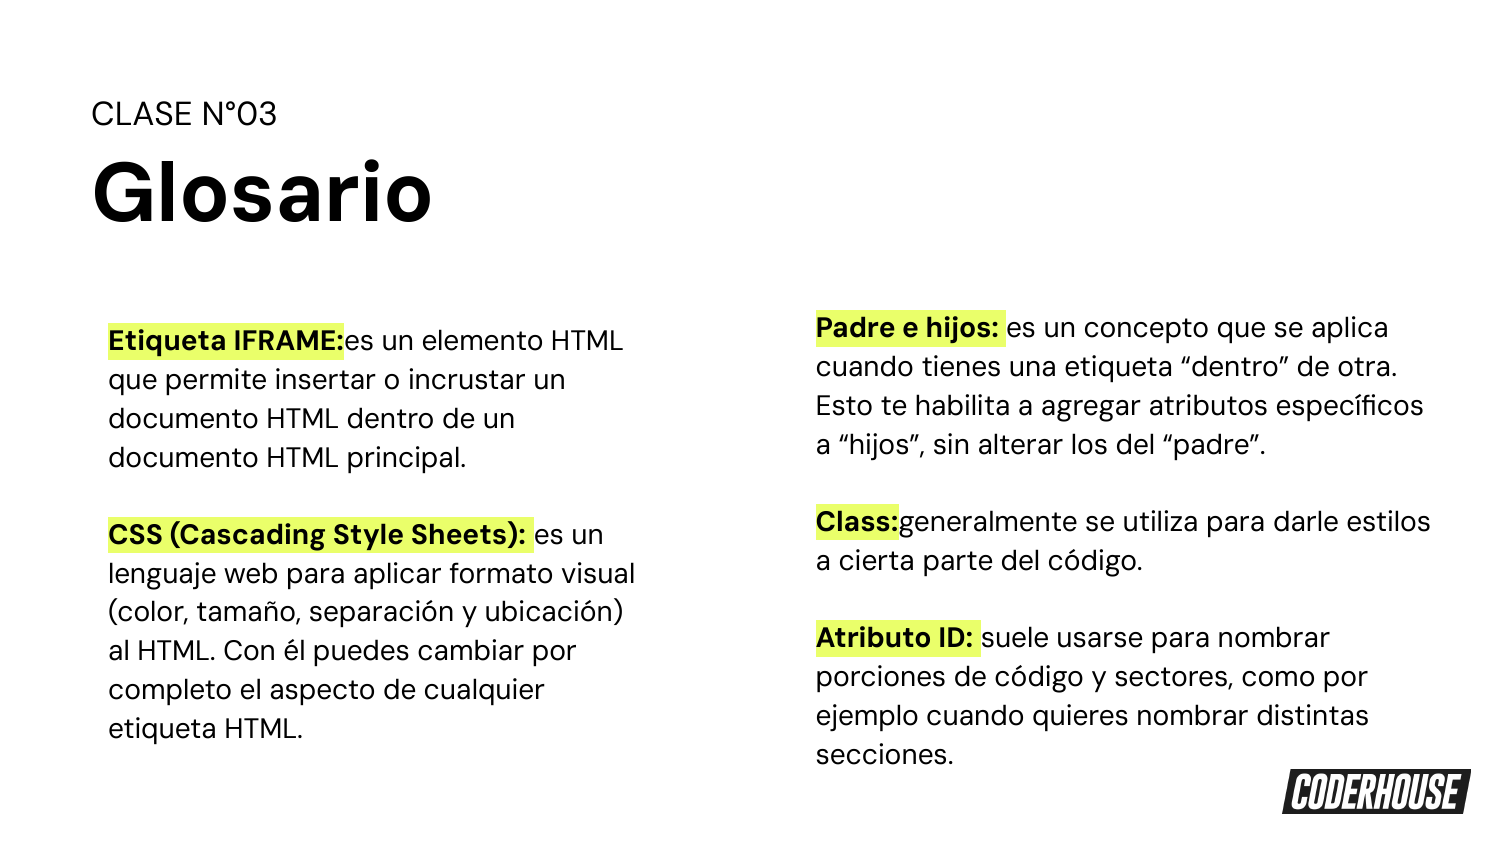

CLASE N°03
Glosario

Padre e hijos: es un concepto que se aplica cuando tienes una etiqueta “dentro” de otra.  Esto te habilita a agregar atributos específicos a “hijos”, sin alterar los del “padre”.

Class:generalmente se utiliza para darle estilos a cierta parte del código.

Atributo ID: suele usarse para nombrar porciones de código y sectores, como por ejemplo cuando quieres nombrar distintas secciones.
Etiqueta IFRAME:es un elemento HTML que permite insertar o incrustar un documento HTML dentro de un documento HTML principal.

CSS (Cascading Style Sheets): es un lenguaje web para aplicar formato visual (color, tamaño, separación y ubicación) al HTML. Con él puedes cambiar por completo el aspecto de cualquier etiqueta HTML.